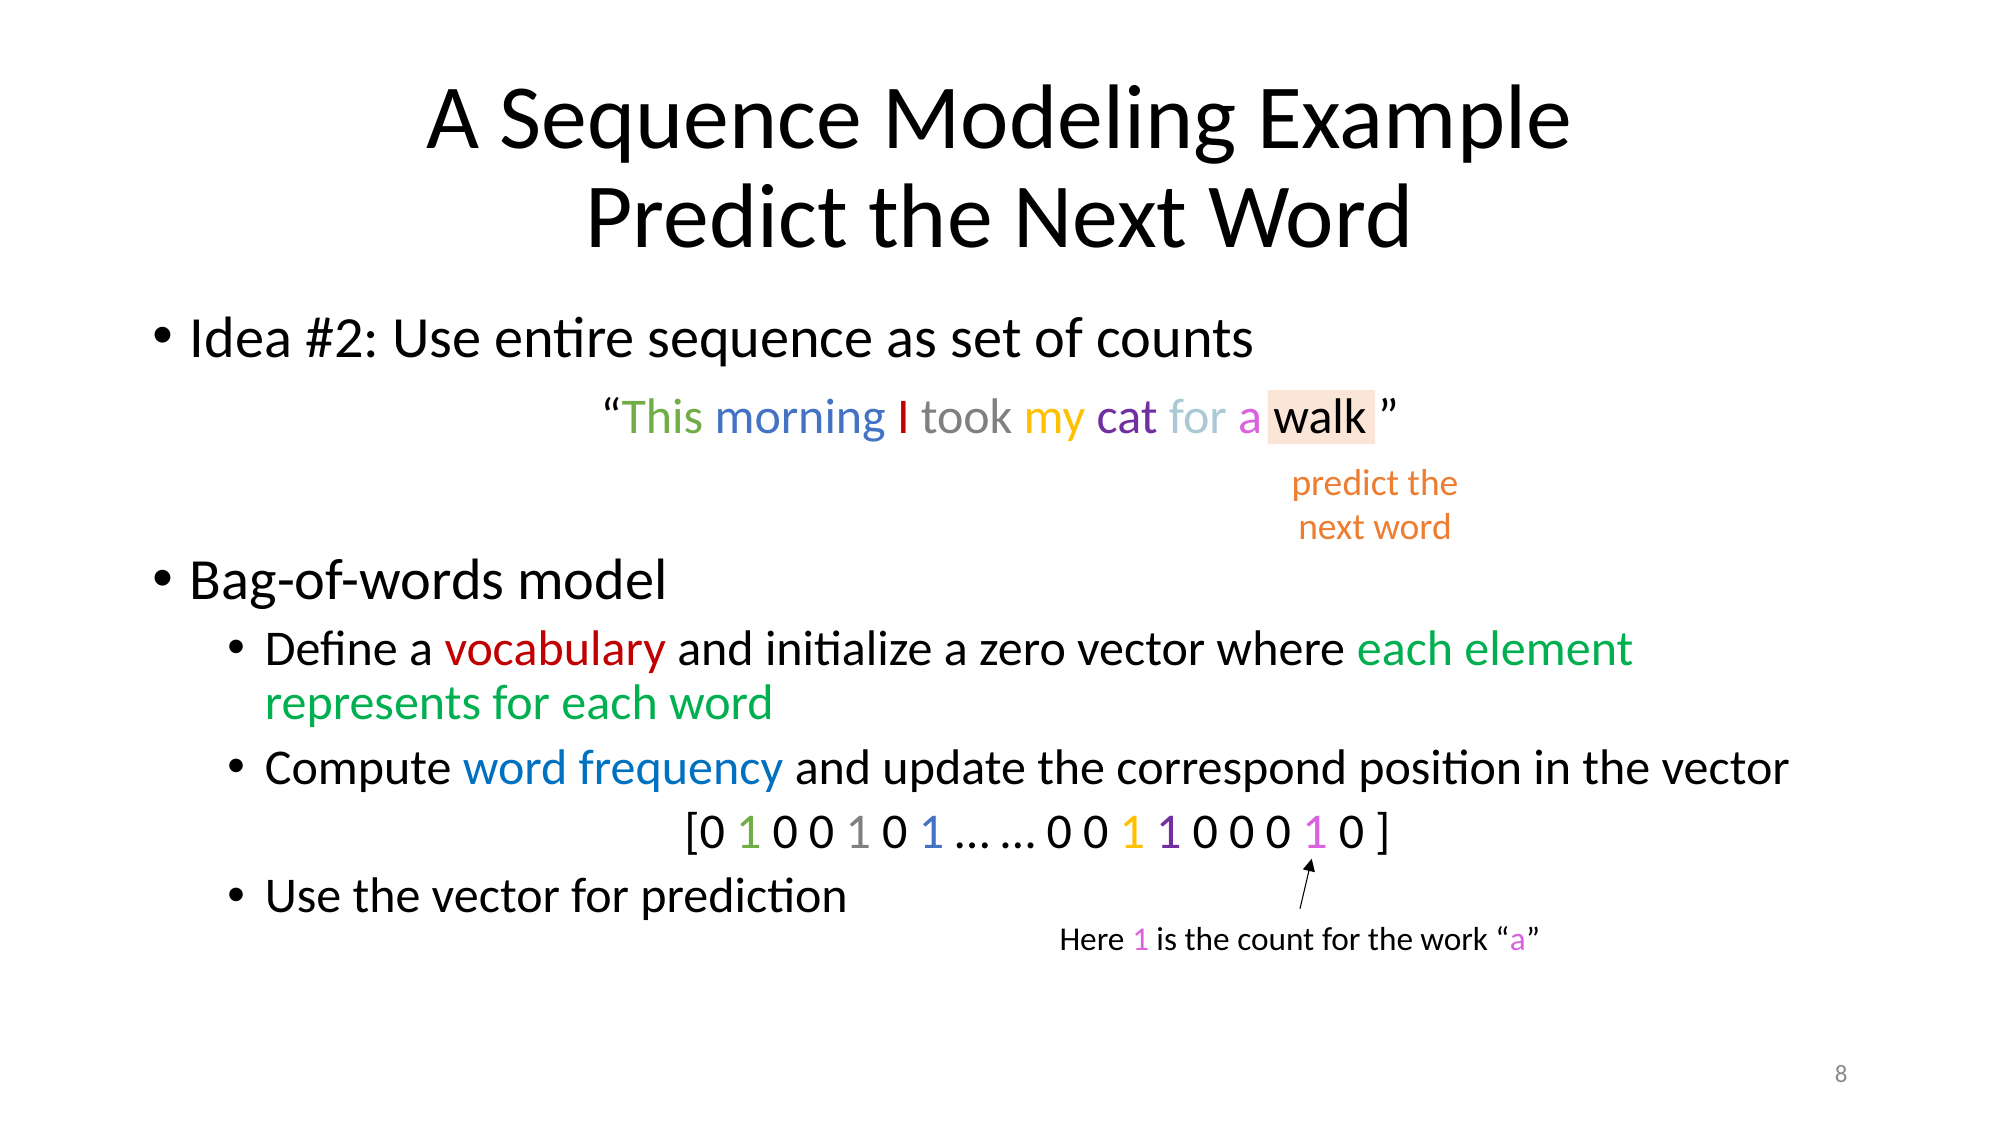

# A Sequence Modeling Example Predict the Next Word
Idea #2: Use entire sequence as set of counts
“This morning I took my cat for a walk ”

Bag-of-words model
Define a vocabulary and initialize a zero vector where each element represents for each word
Compute word frequency and update the correspond position in the vector
[0 1 0 0 1 0 1 … … 0 0 1 1 0 0 0 1 0 ]
Use the vector for prediction

predict the next word
Here 1 is the count for the work “a”
8